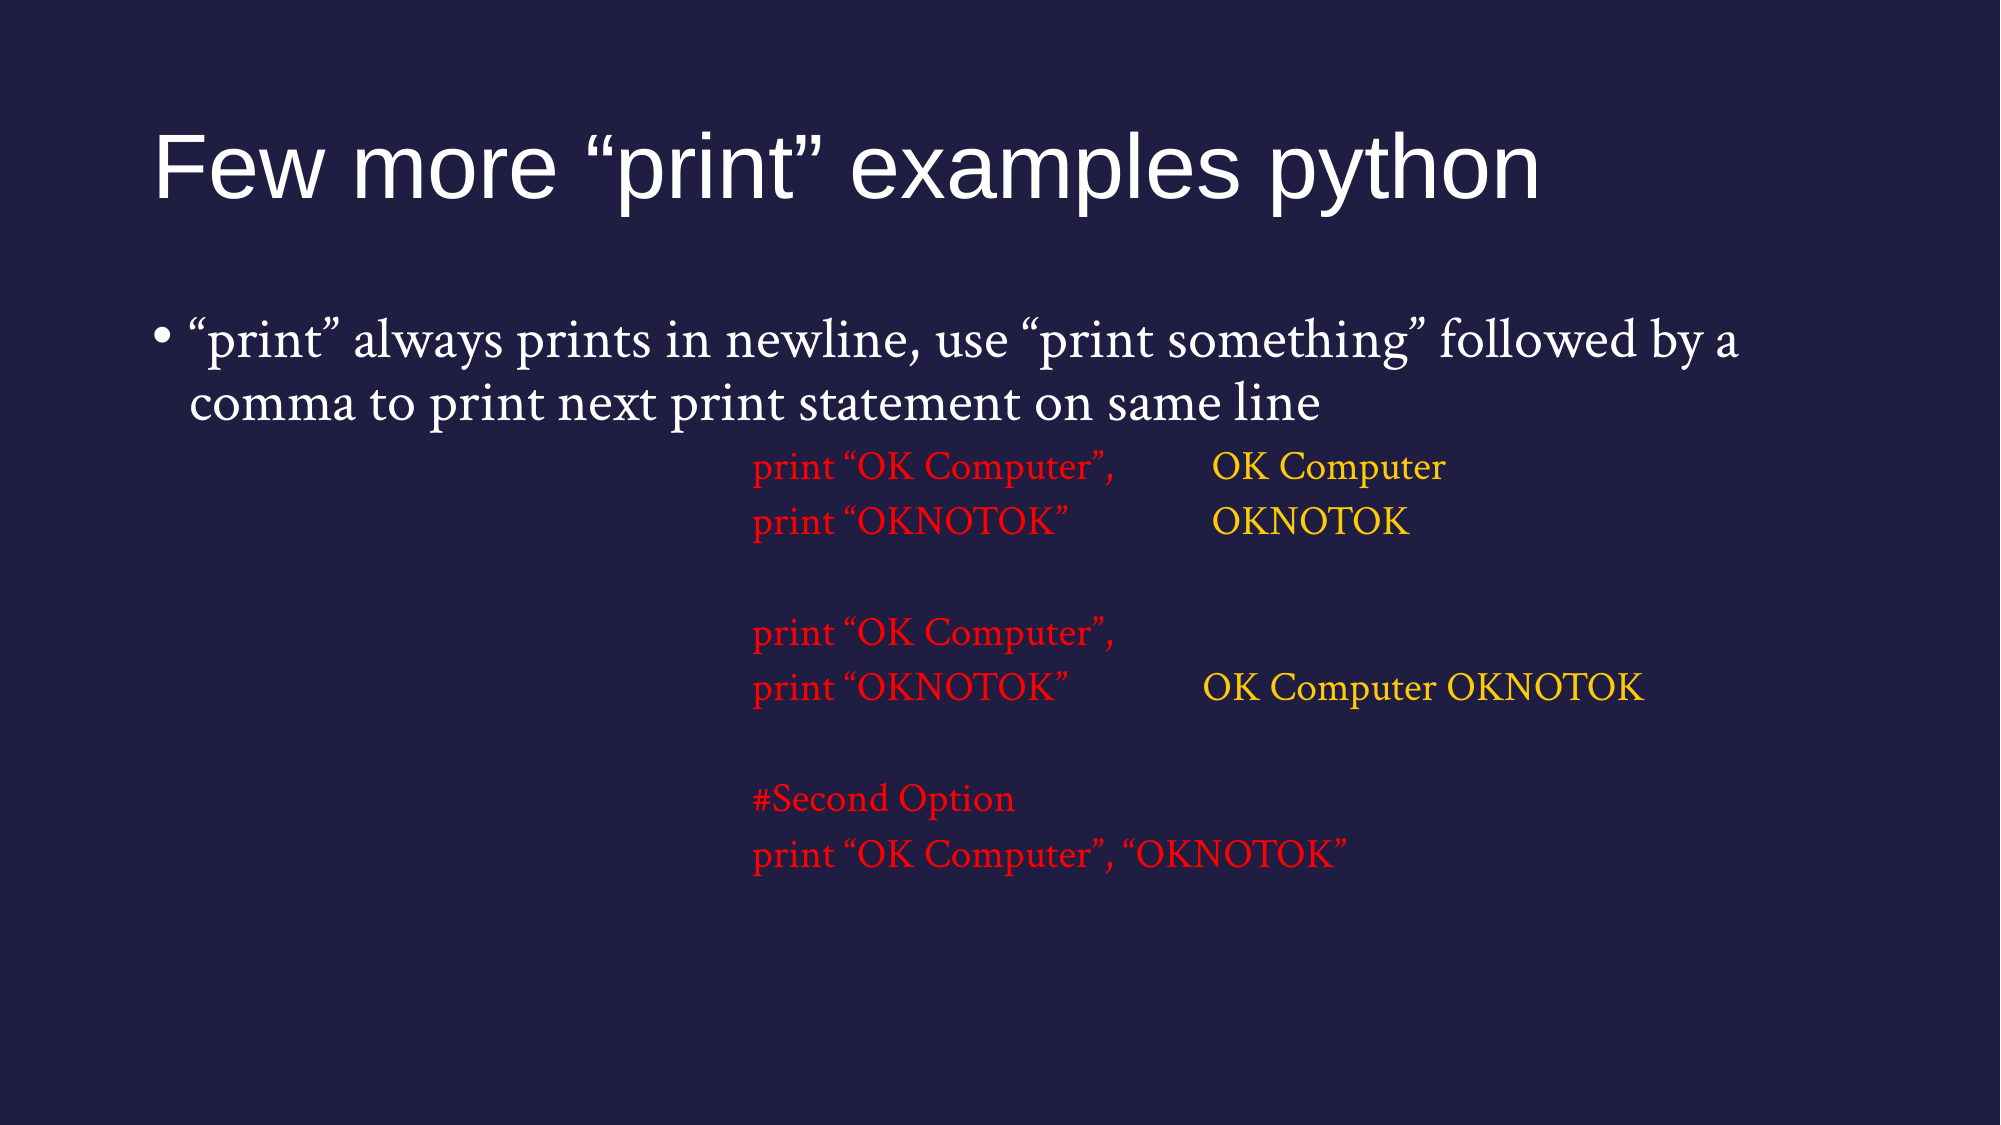

# Few more “print” examples python
“print” always prints in newline, use “print something” followed by a comma to print next print statement on same line
			print “OK Computer”,	 OK Computer
			print “OKNOTOK” 	 OKNOTOK

			print “OK Computer”,
			print “OKNOTOK” 	OK Computer OKNOTOK

			#Second Option
			print “OK Computer”, “OKNOTOK”